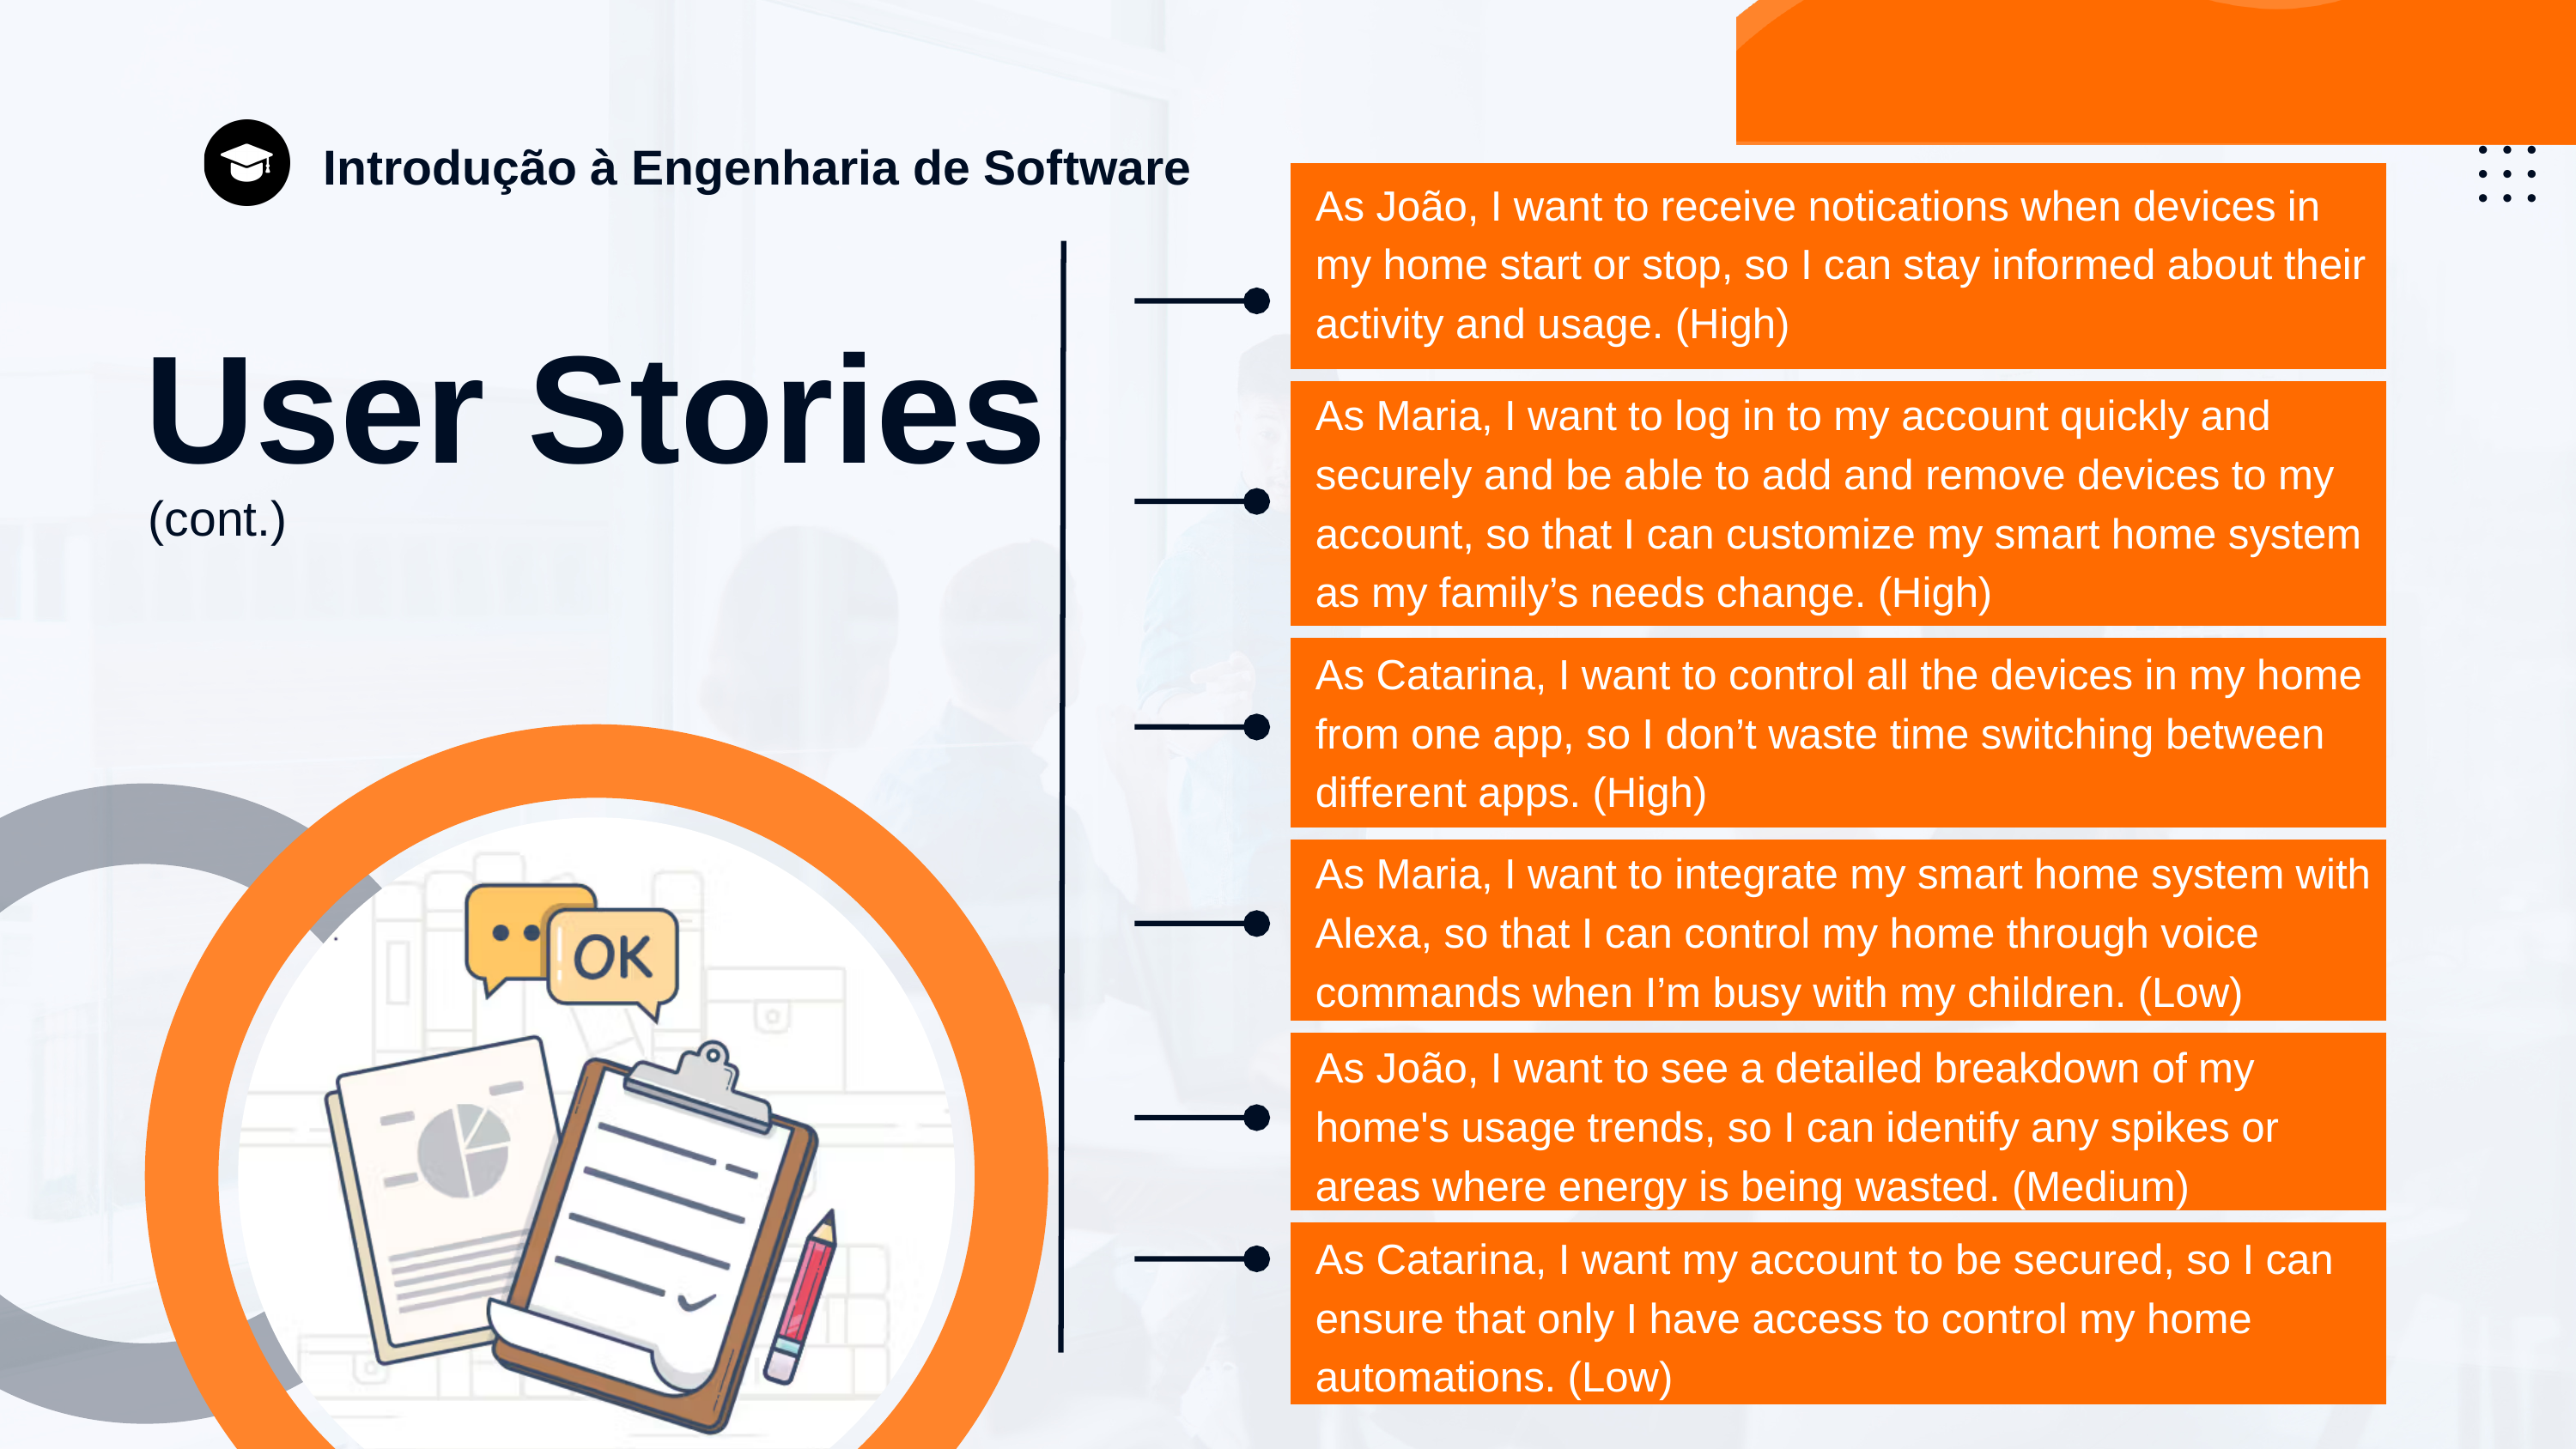

Introdução à Engenharia de Software

As João, I want to receive notications when devices in my home start or stop, so I can stay informed about their activity and usage. (High)

User Stories
As Maria, I want to log in to my account quickly and securely and be able to add and remove devices to my account, so that I can customize my smart home system as my family’s needs change. (High)

(cont.)

As Catarina, I want to control all the devices in my home from one app, so I don’t waste time switching between different apps. (High)

As Maria, I want to integrate my smart home system with Alexa, so that I can control my home through voice commands when I’m busy with my children. (Low)

As João, I want to see a detailed breakdown of my home's usage trends, so I can identify any spikes or areas where energy is being wasted. (Medium)

As Catarina, I want my account to be secured, so I can ensure that only I have access to control my home automations. (Low)